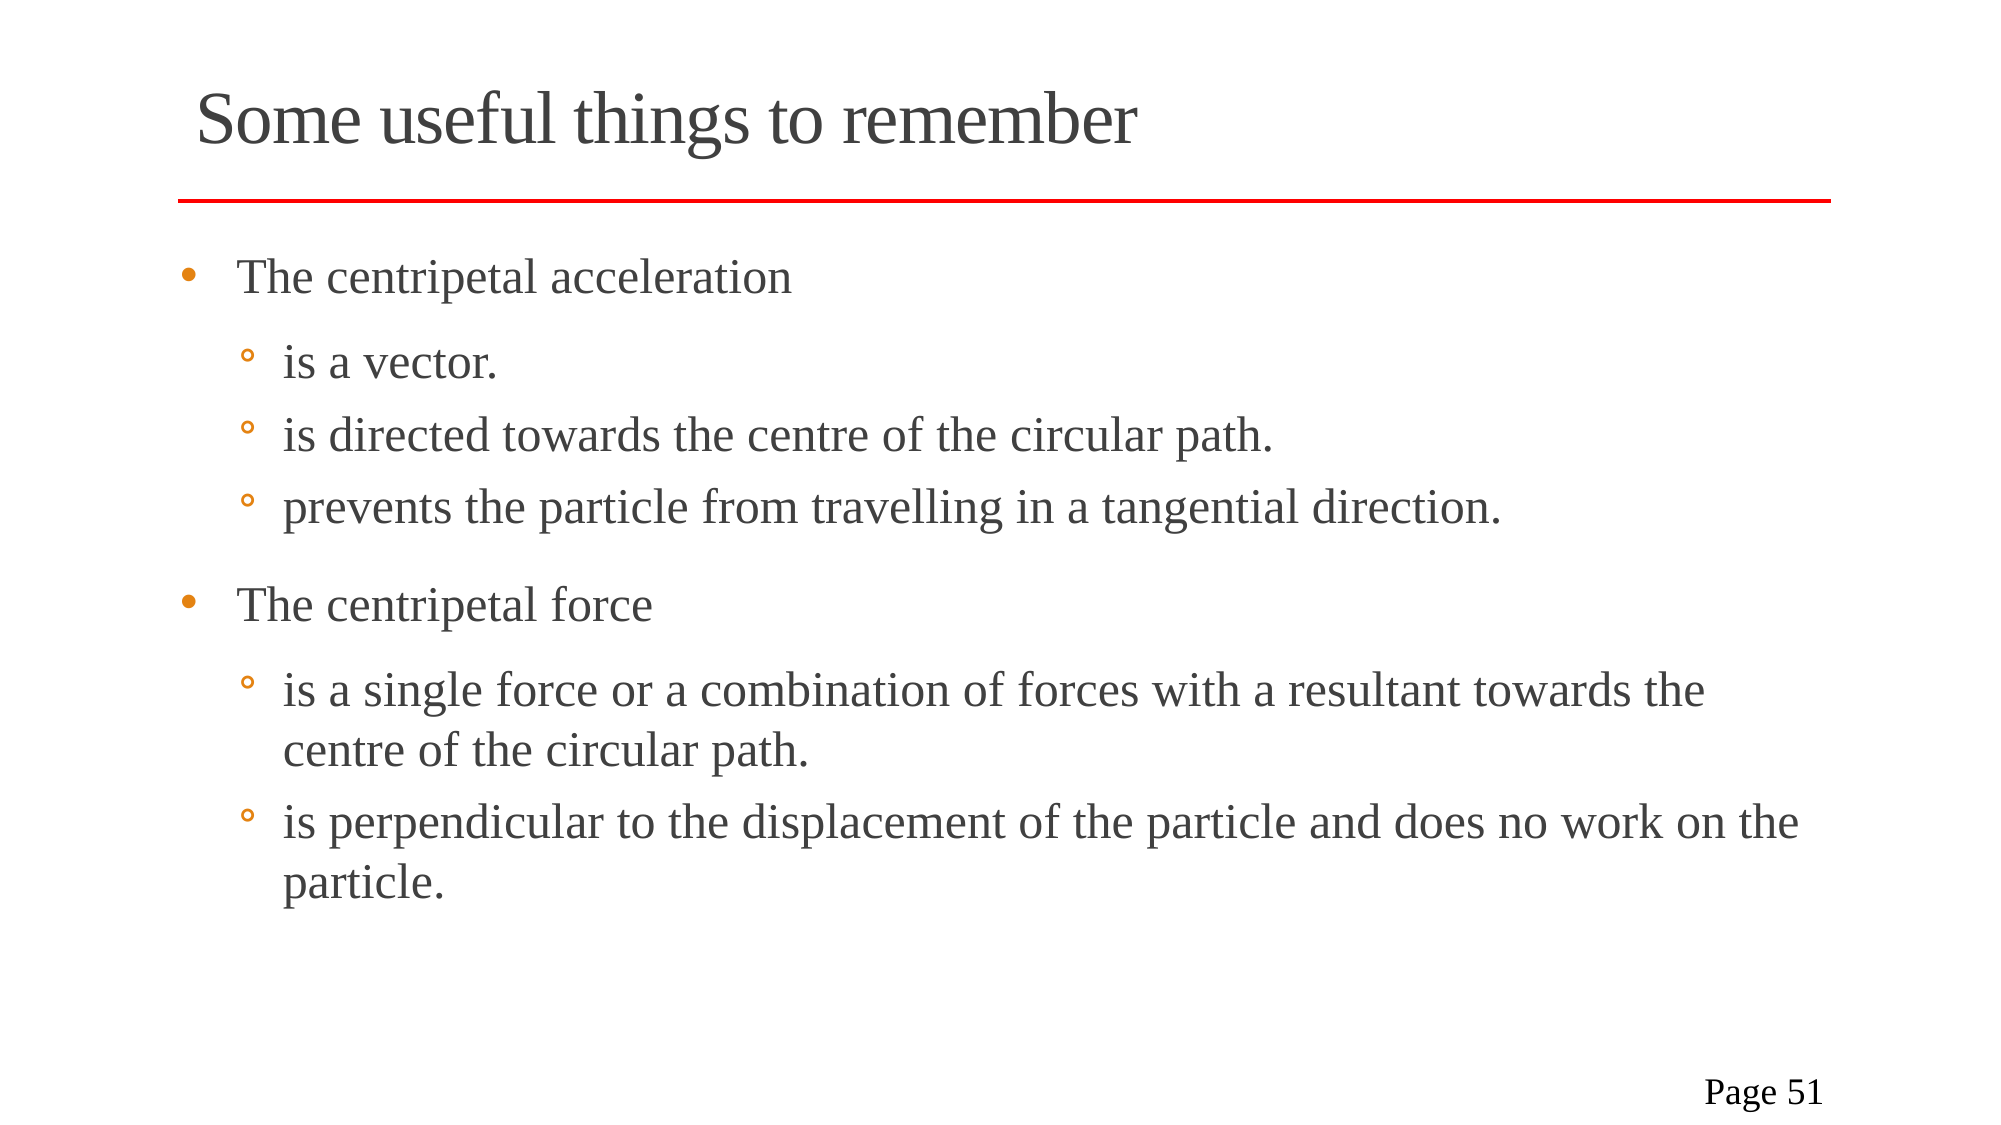

# Some useful things to remember
The centripetal acceleration
is a vector.
is directed towards the centre of the circular path.
prevents the particle from travelling in a tangential direction.
The centripetal force
is a single force or a combination of forces with a resultant towards the centre of the circular path.
is perpendicular to the displacement of the particle and does no work on the particle.
 Page 51